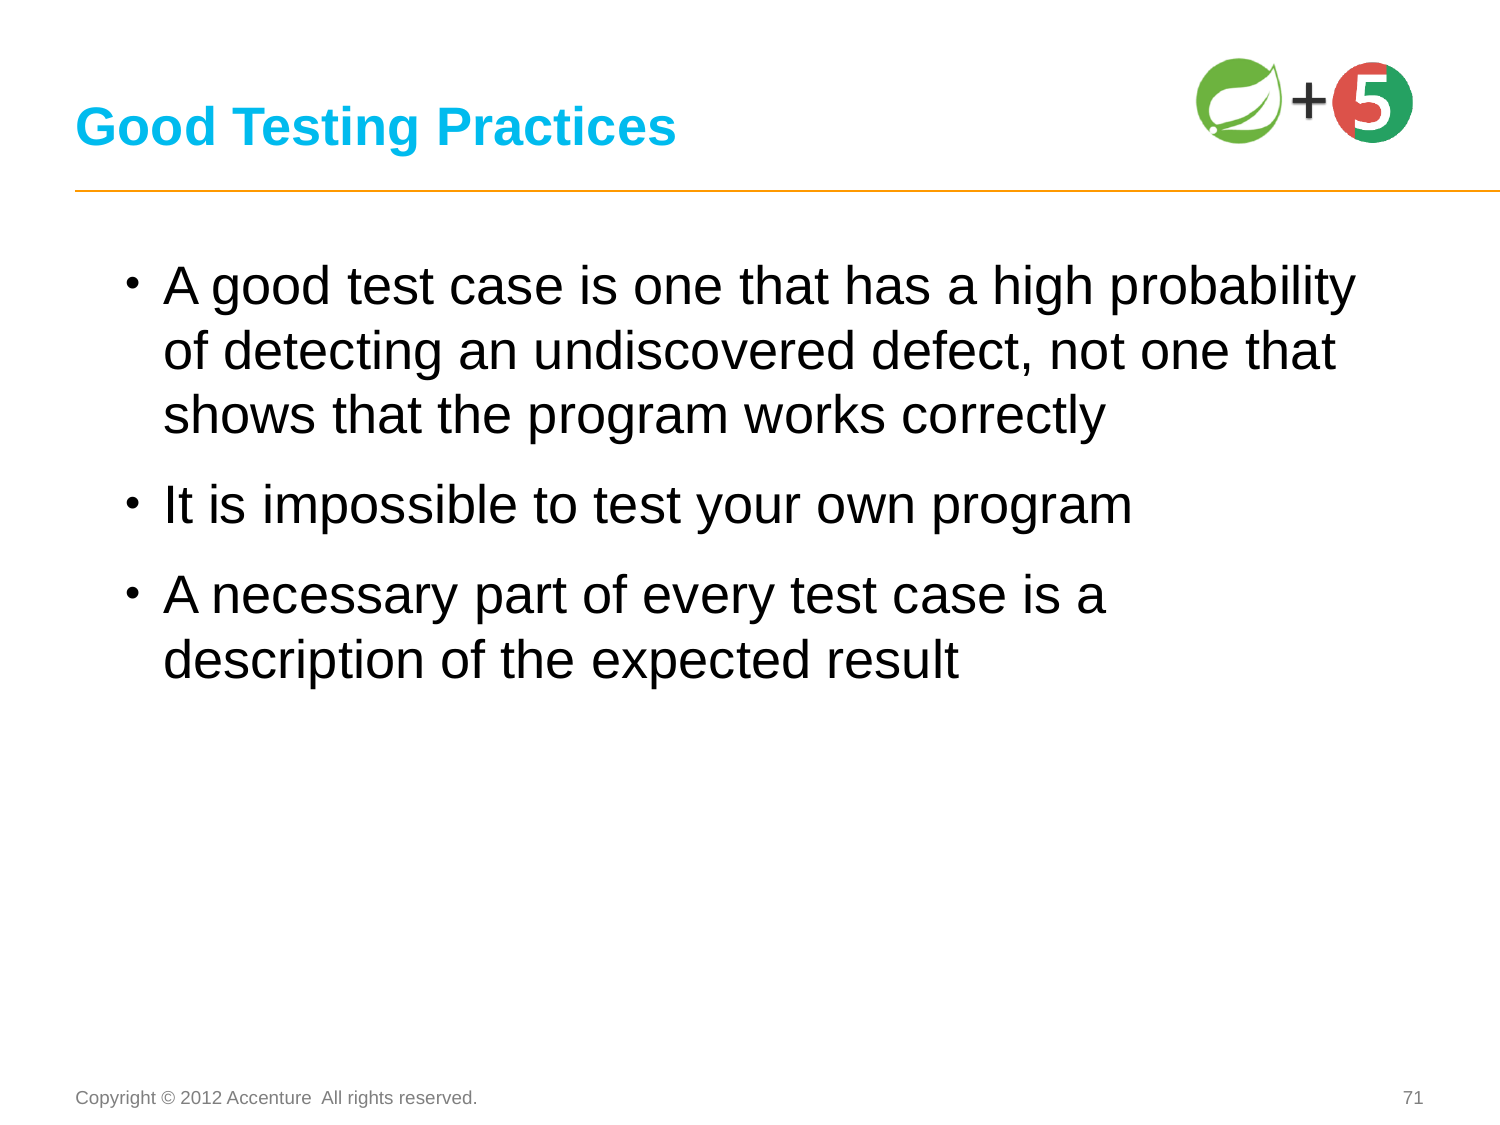

# Good Testing Practices
A good test case is one that has a high probability of detecting an undiscovered defect, not one that shows that the program works correctly
It is impossible to test your own program
A necessary part of every test case is a description of the expected result